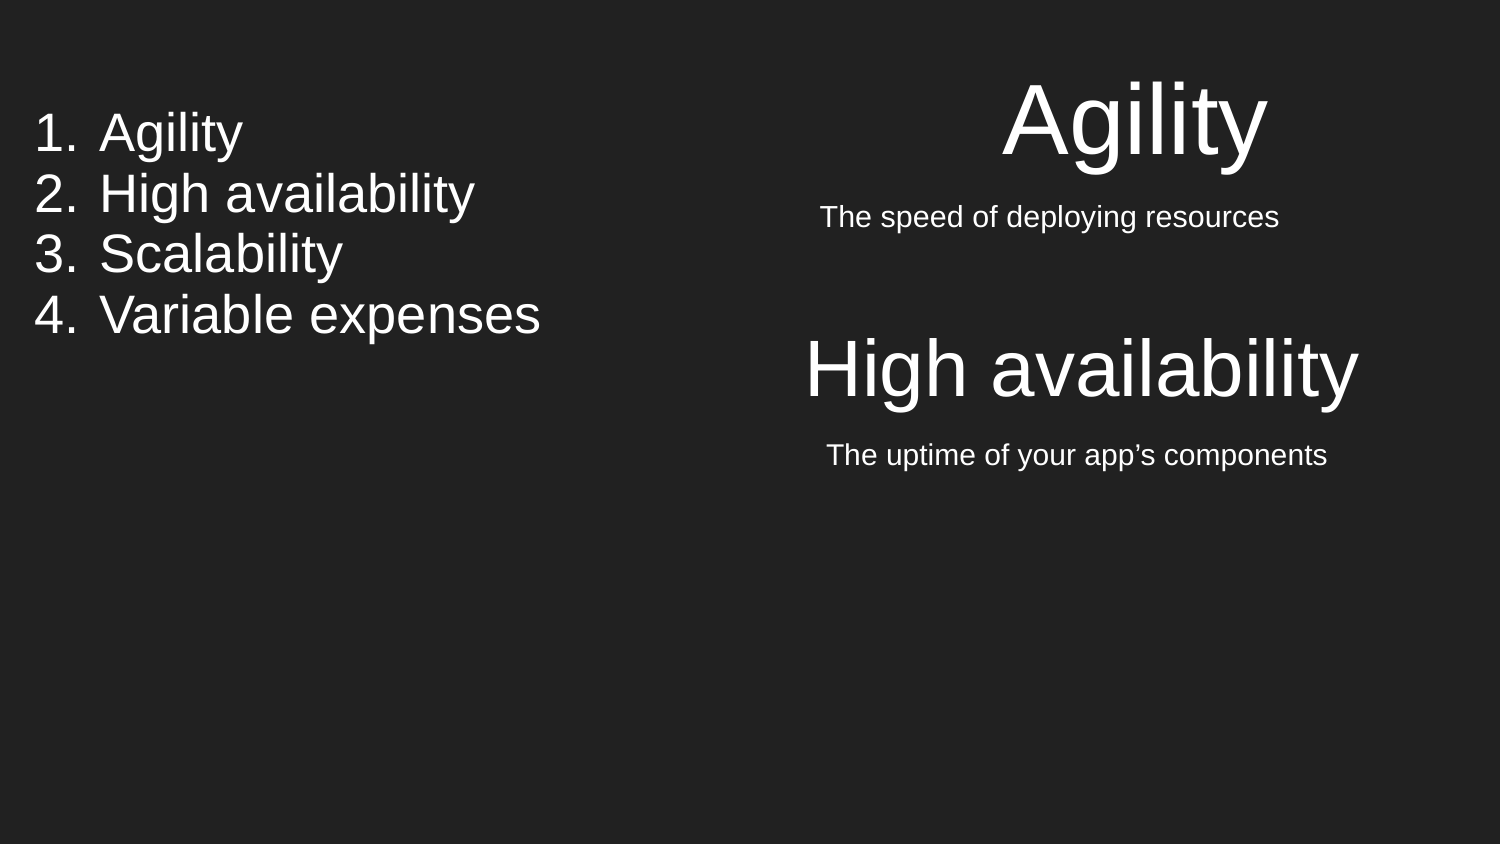

# Agility
High availability
Scalability
Variable expenses
Agility
The speed of deploying resources
High availability
The uptime of your app’s components